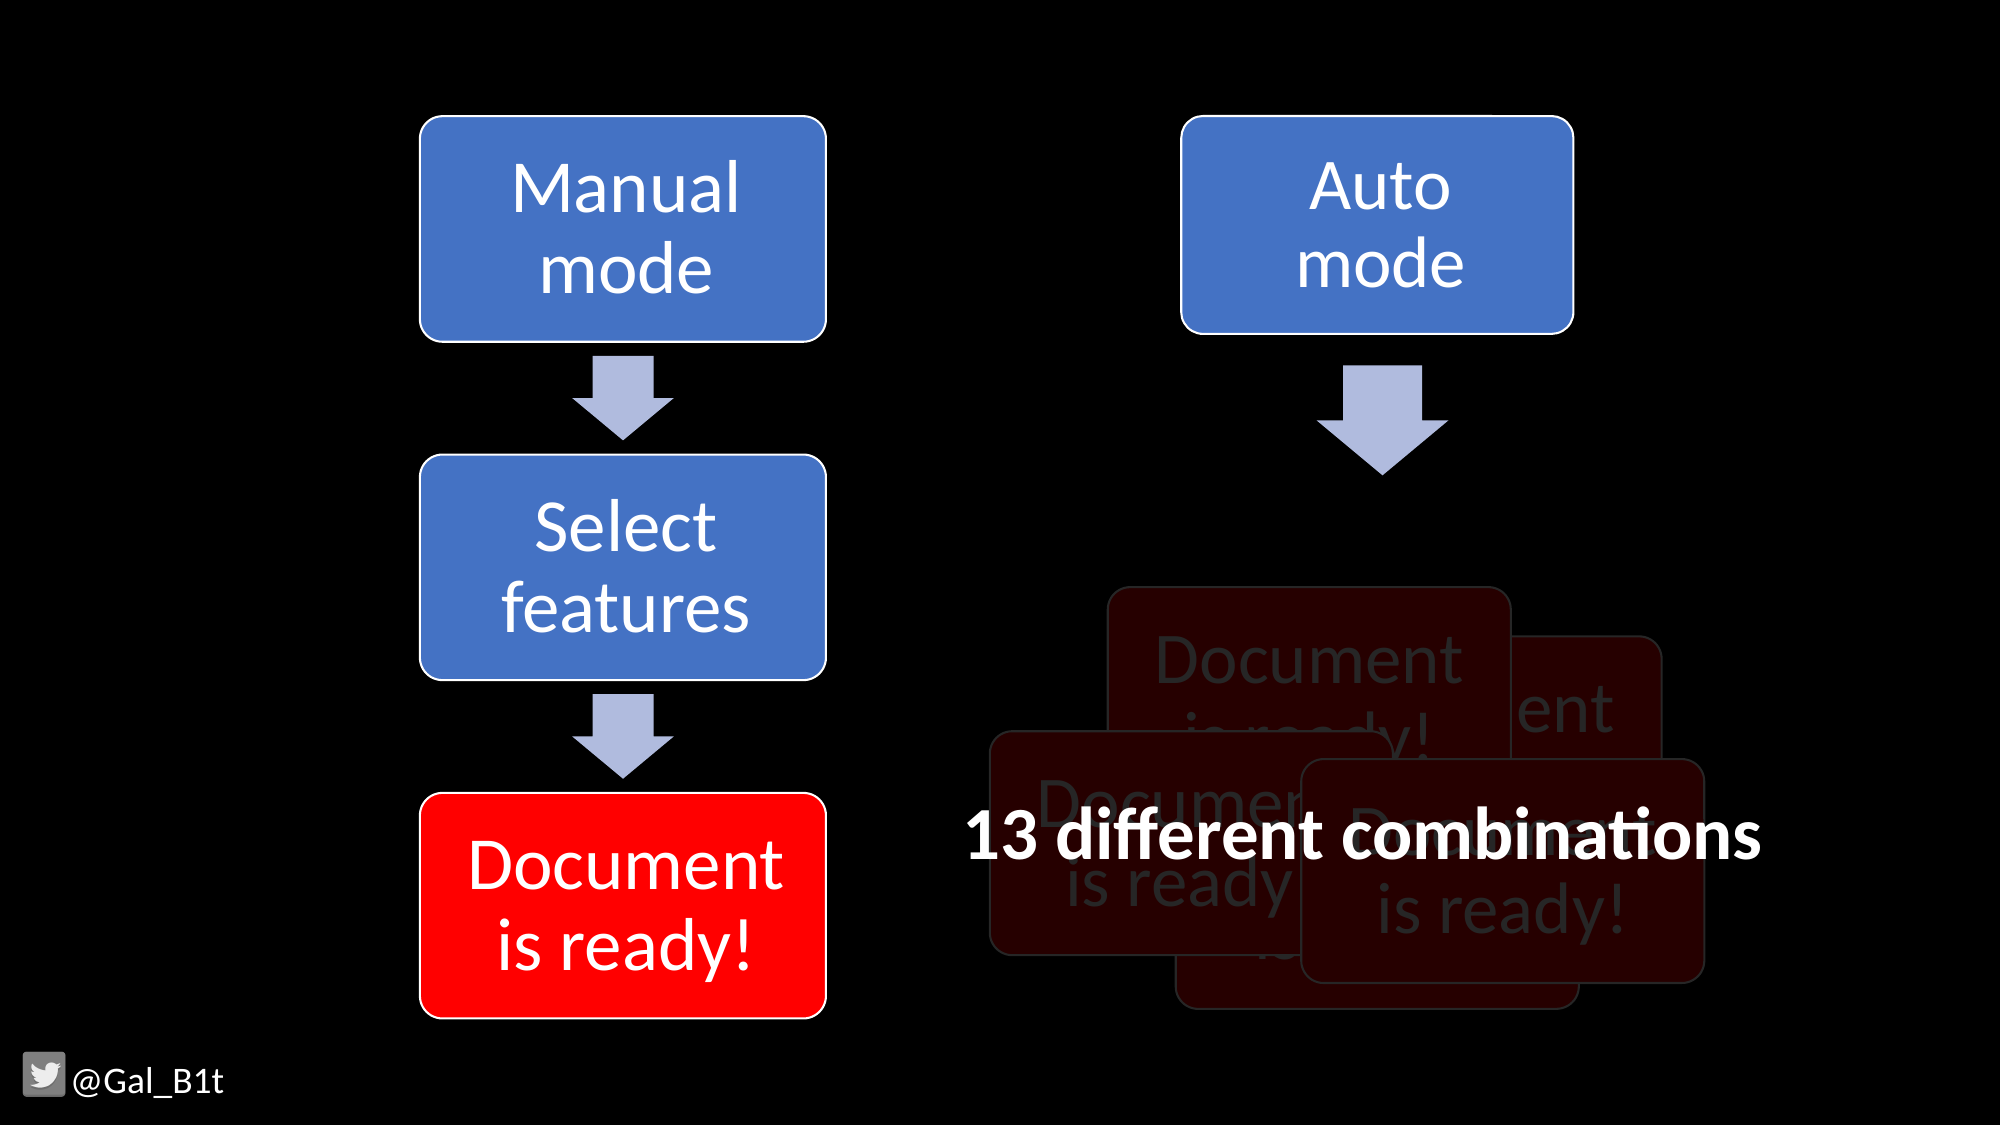

Auto mode

Document is ready!
Manual mode

Select features

Document is ready!

13 different combinations

Document is ready!

Document is ready!

Document is ready!

Document is ready!

Document is ready!